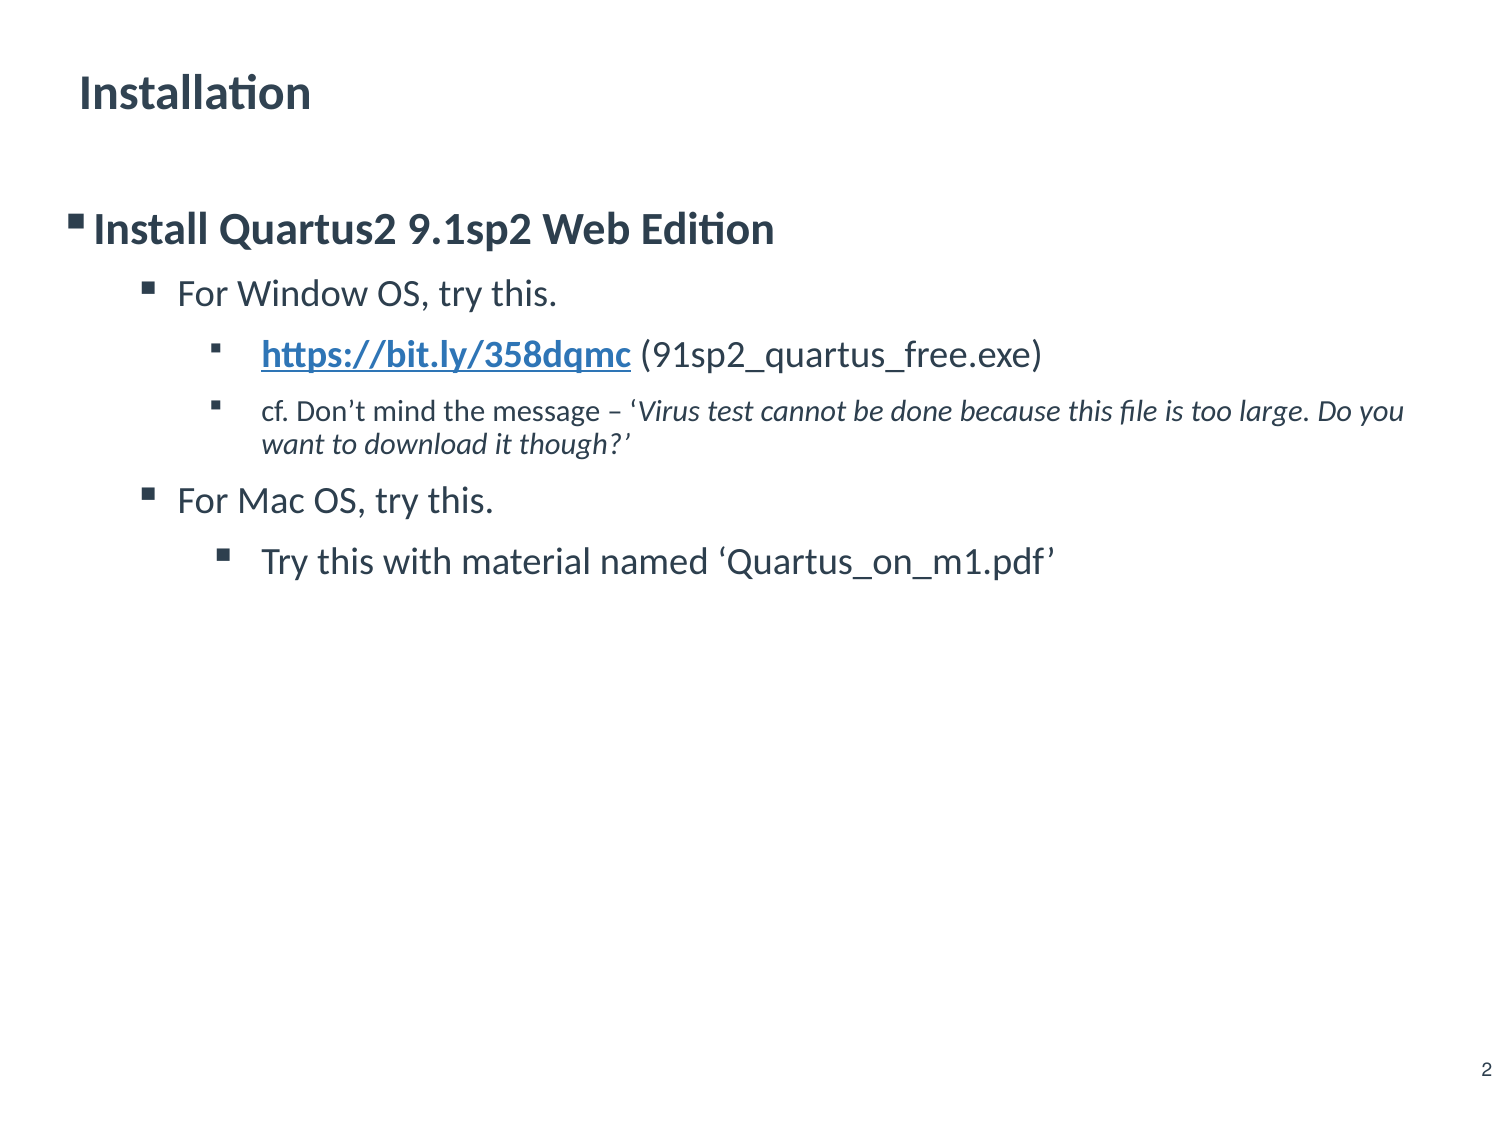

# Installation
Install Quartus2 9.1sp2 Web Edition
For Window OS, try this.
https://bit.ly/358dqmc (91sp2_quartus_free.exe)
cf. Don’t mind the message – ‘Virus test cannot be done because this file is too large. Do you want to download it though?’
For Mac OS, try this.
Try this with material named ‘Quartus_on_m1.pdf’

2